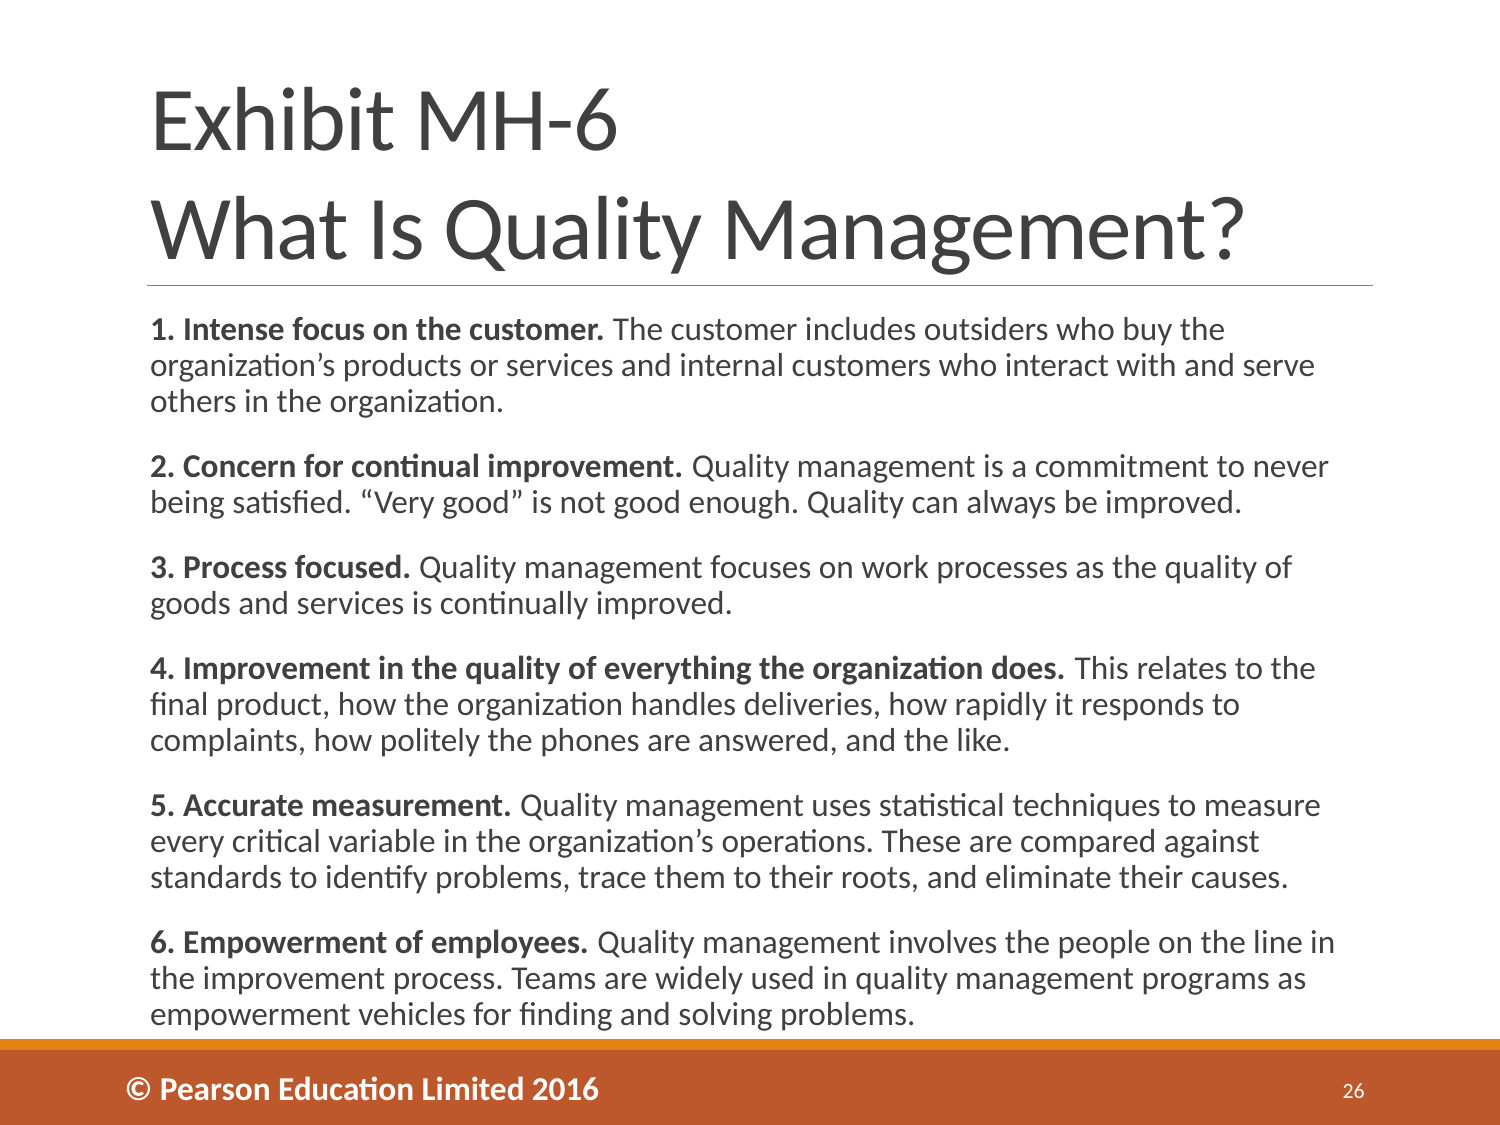

# Exhibit MH-6 What Is Quality Management?
1. Intense focus on the customer. The customer includes outsiders who buy the organization’s products or services and internal customers who interact with and serve others in the organization.
2. Concern for continual improvement. Quality management is a commitment to never being satisfied. “Very good” is not good enough. Quality can always be improved.
3. Process focused. Quality management focuses on work processes as the quality of goods and services is continually improved.
4. Improvement in the quality of everything the organization does. This relates to the final product, how the organization handles deliveries, how rapidly it responds to complaints, how politely the phones are answered, and the like.
5. Accurate measurement. Quality management uses statistical techniques to measure every critical variable in the organization’s operations. These are compared against standards to identify problems, trace them to their roots, and eliminate their causes.
6. Empowerment of employees. Quality management involves the people on the line in the improvement process. Teams are widely used in quality management programs as empowerment vehicles for finding and solving problems.
© Pearson Education Limited 2016
26